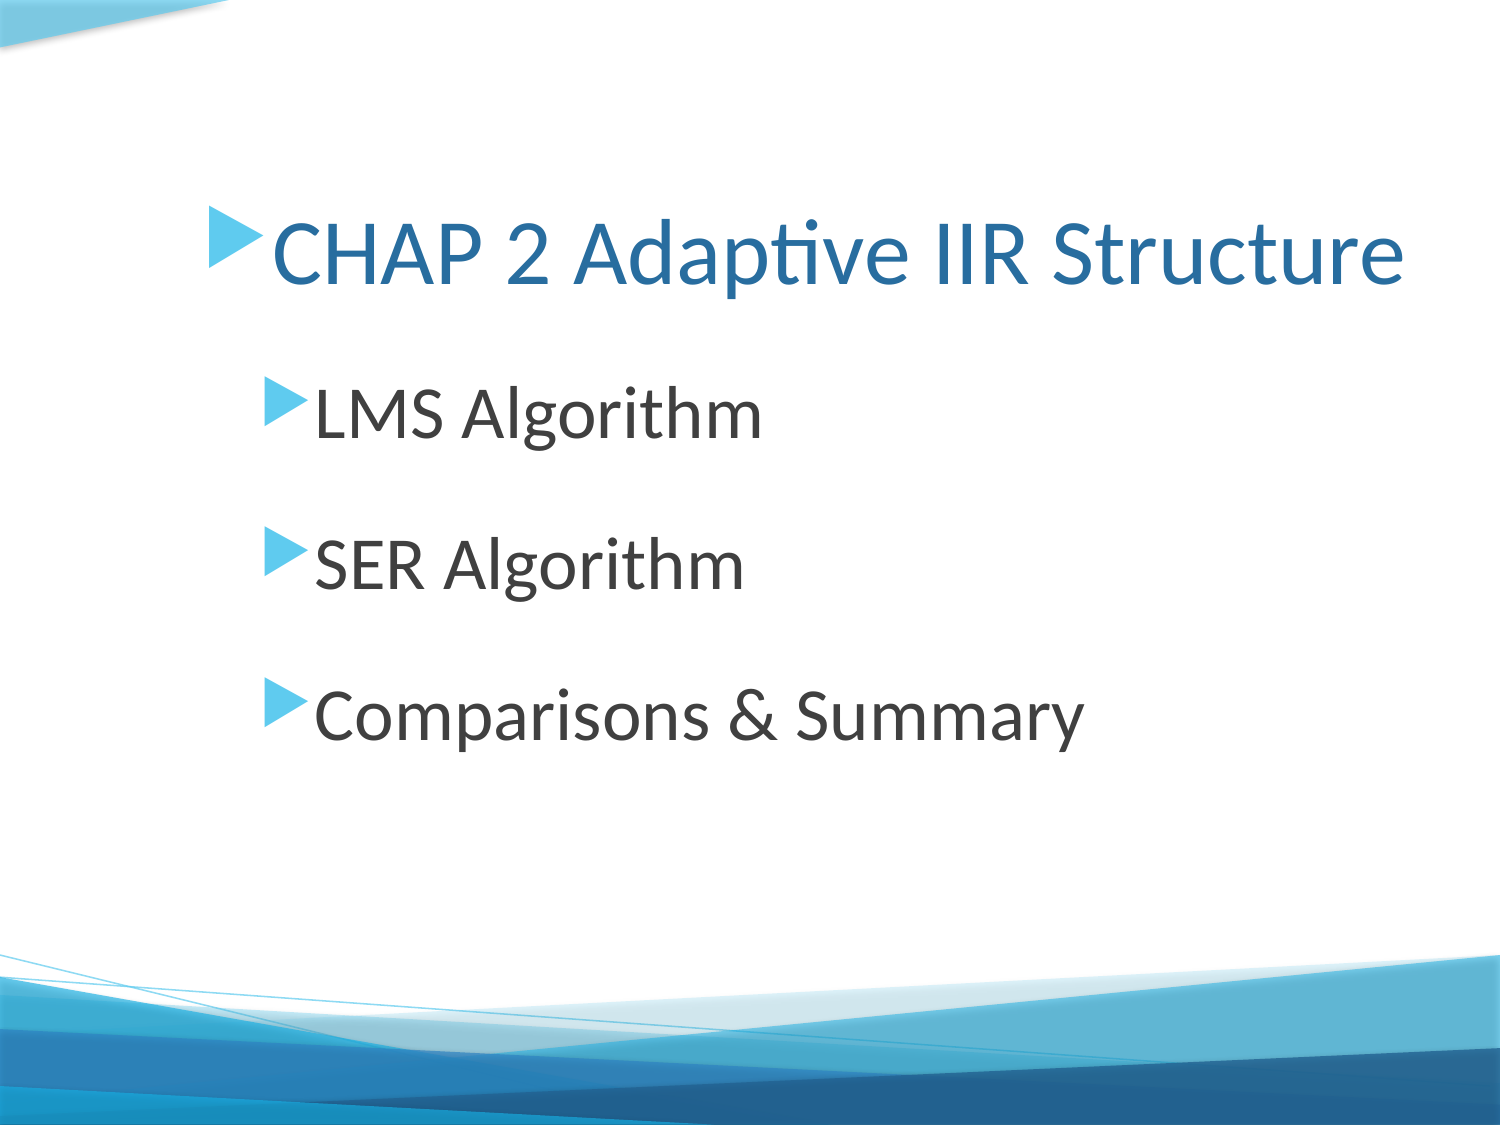

CHAP 2 Adaptive IIR Structure
LMS Algorithm
SER Algorithm
Comparisons & Summary